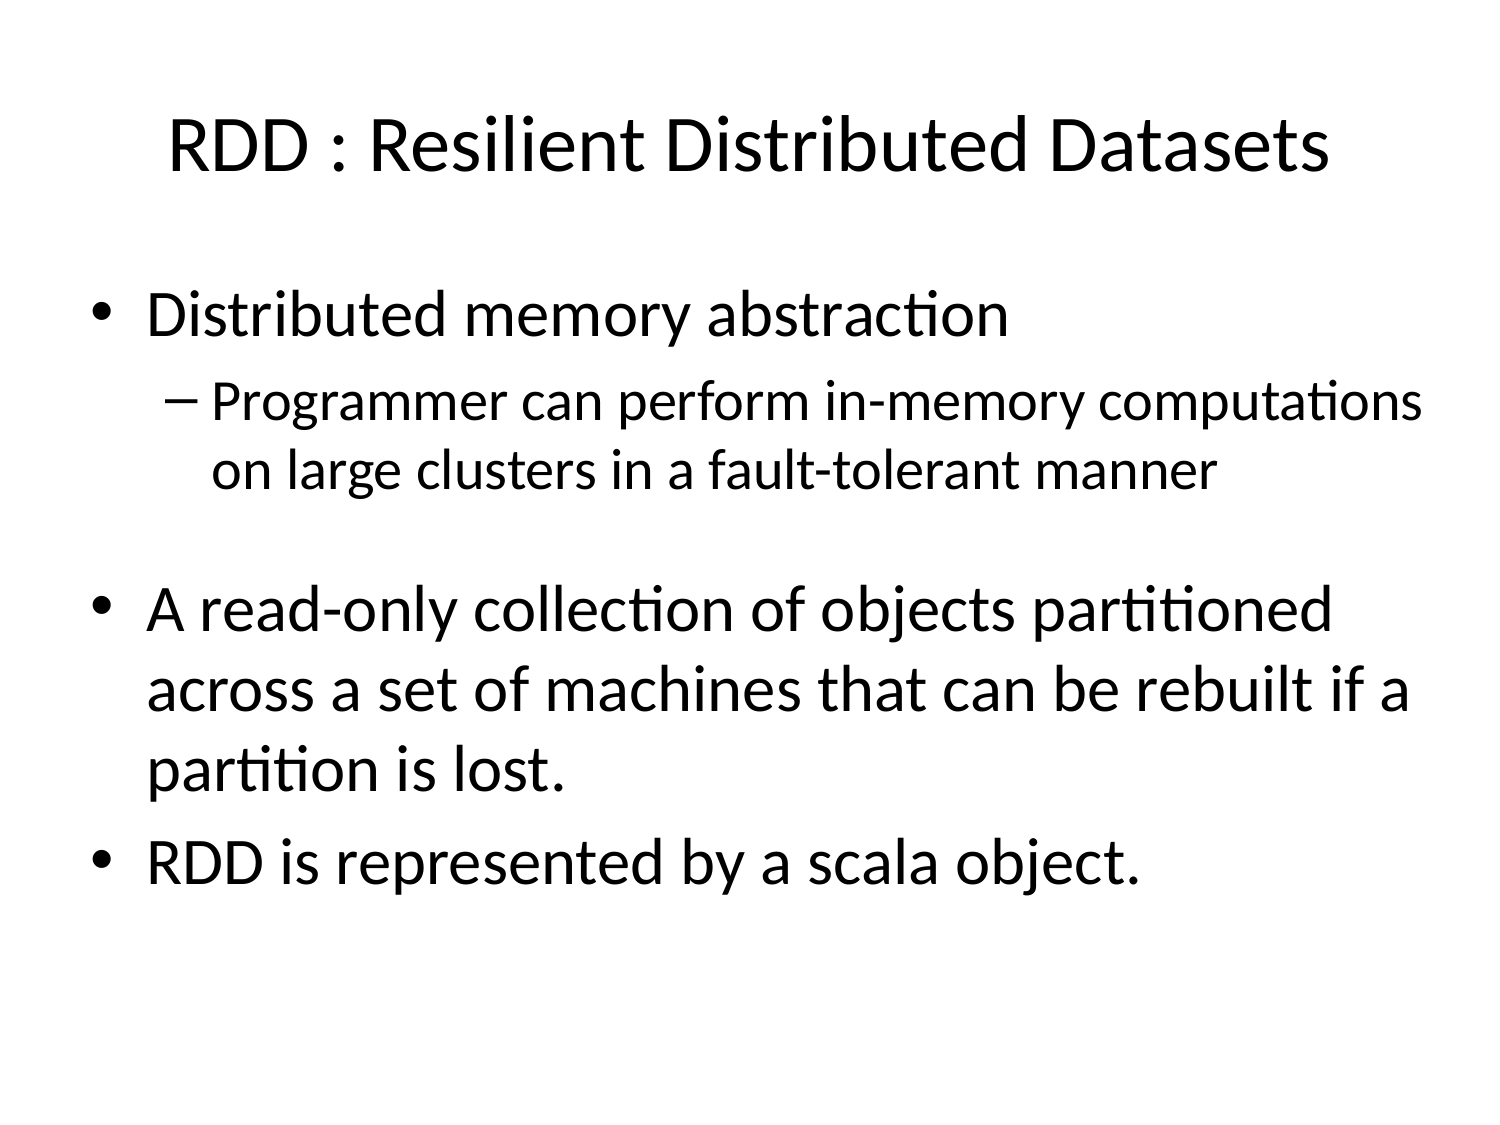

# RDD : Resilient Distributed Datasets
Distributed memory abstraction
Programmer can perform in-memory computations on large clusters in a fault-tolerant manner

A read-only collection of objects partitioned across a set of machines that can be rebuilt if a partition is lost.
RDD is represented by a scala object.